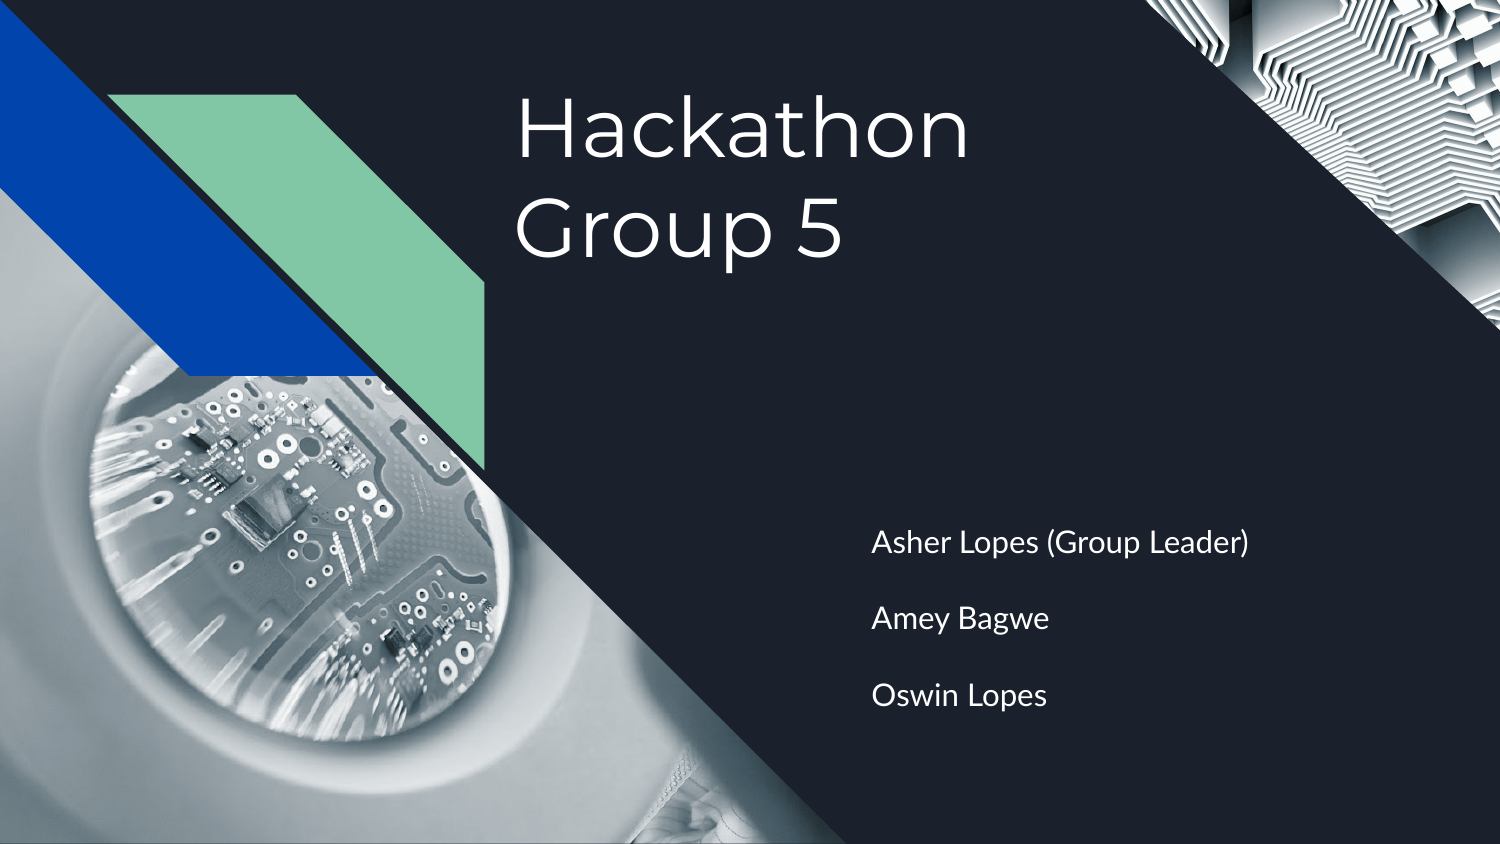

# Hackathon
Group 5
Asher Lopes (Group Leader)
Amey Bagwe
Oswin Lopes